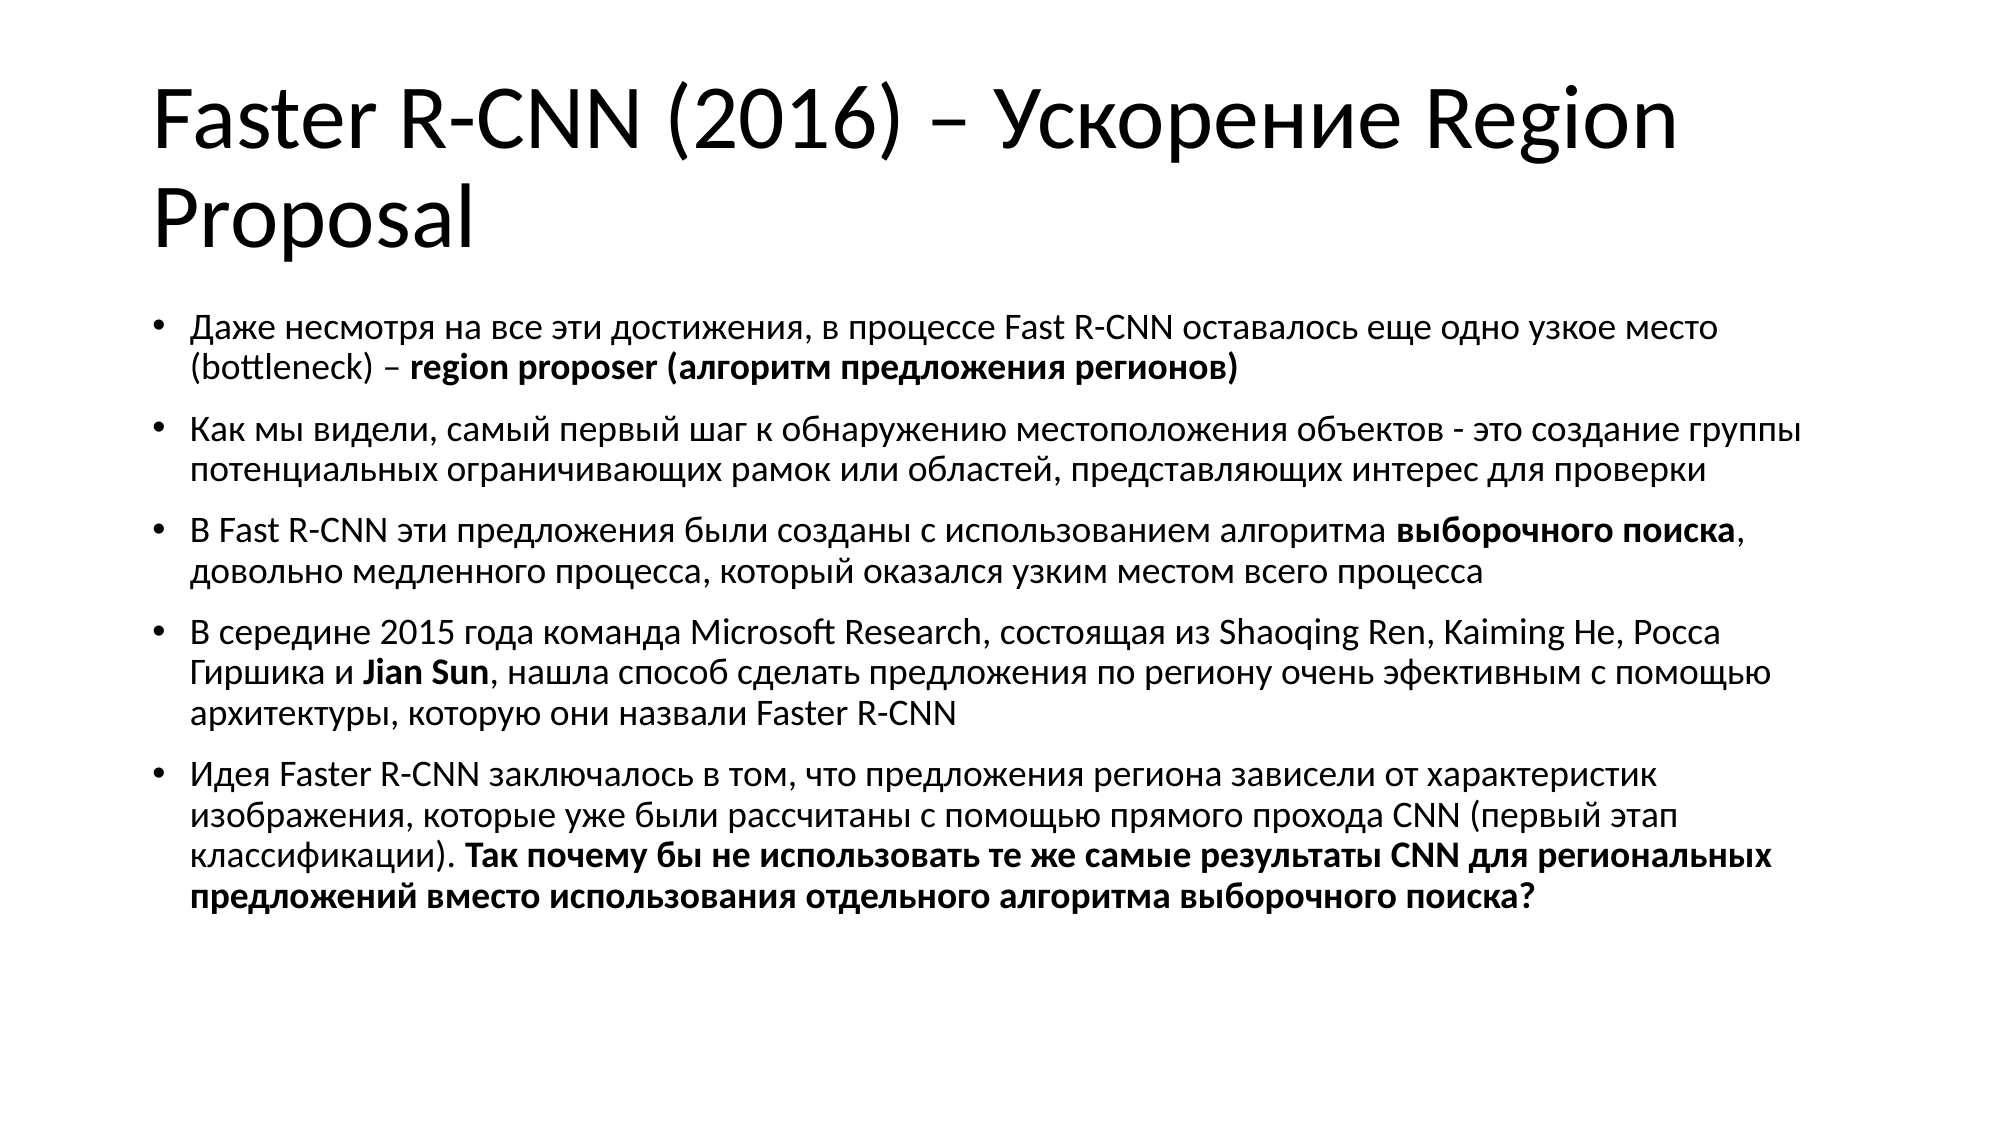

# Faster R-CNN (2016) – Ускорение Region Proposal
Даже несмотря на все эти достижения, в процессе Fast R-CNN оставалось еще одно узкое место (bottleneck) – region proposer (алгоритм предложения регионов)
Как мы видели, самый первый шаг к обнаружению местоположения объектов - это создание группы потенциальных ограничивающих рамок или областей, представляющих интерес для проверки
В Fast R-CNN эти предложения были созданы с использованием алгоритма выборочного поиска, довольно медленного процесса, который оказался узким местом всего процесса
В середине 2015 года команда Microsoft Research, состоящая из Shaoqing Ren, Kaiming He, Росса Гиршика и Jian Sun, нашла способ сделать предложения по региону очень эфективным с помощью архитектуры, которую они назвали Faster R-CNN
Идея Faster R-CNN заключалось в том, что предложения региона зависели от характеристик изображения, которые уже были рассчитаны с помощью прямого прохода CNN (первый этап классификации). Так почему бы не использовать те же самые результаты CNN для региональных предложений вместо использования отдельного алгоритма выборочного поиска?